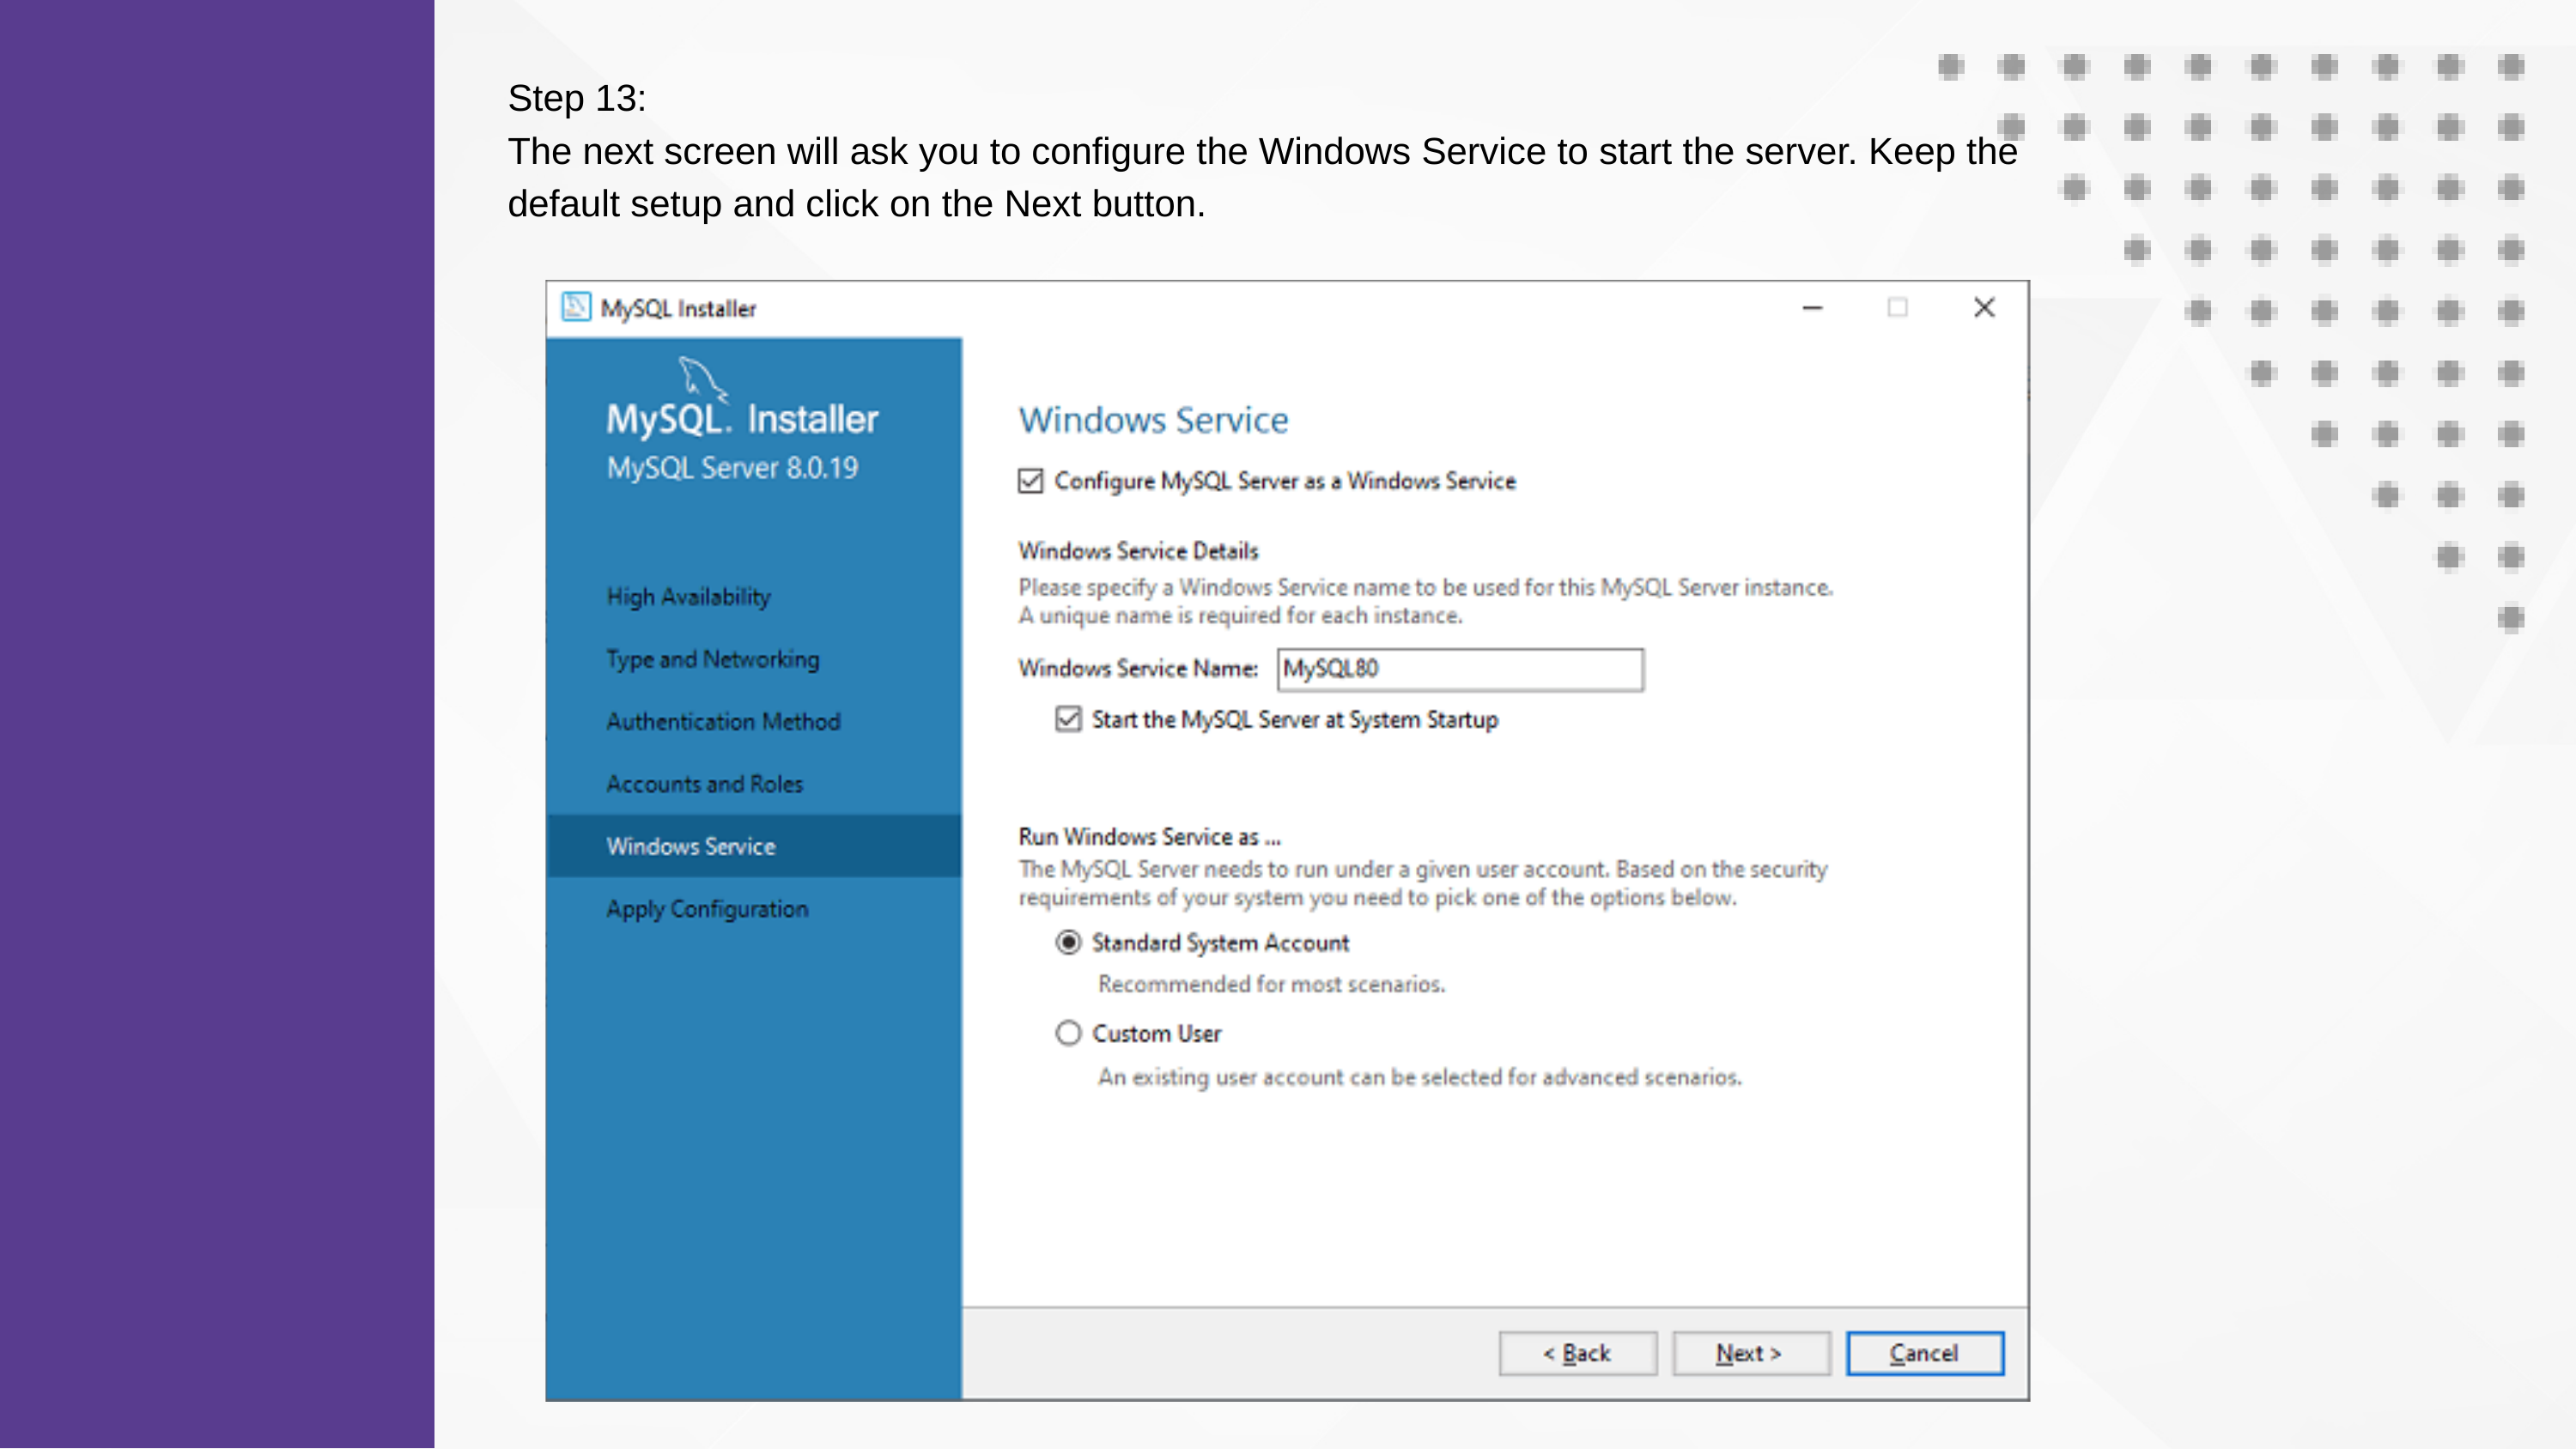

Step 13:
The next screen will ask you to configure the Windows Service to start the server. Keep the default setup and click on the Next button.